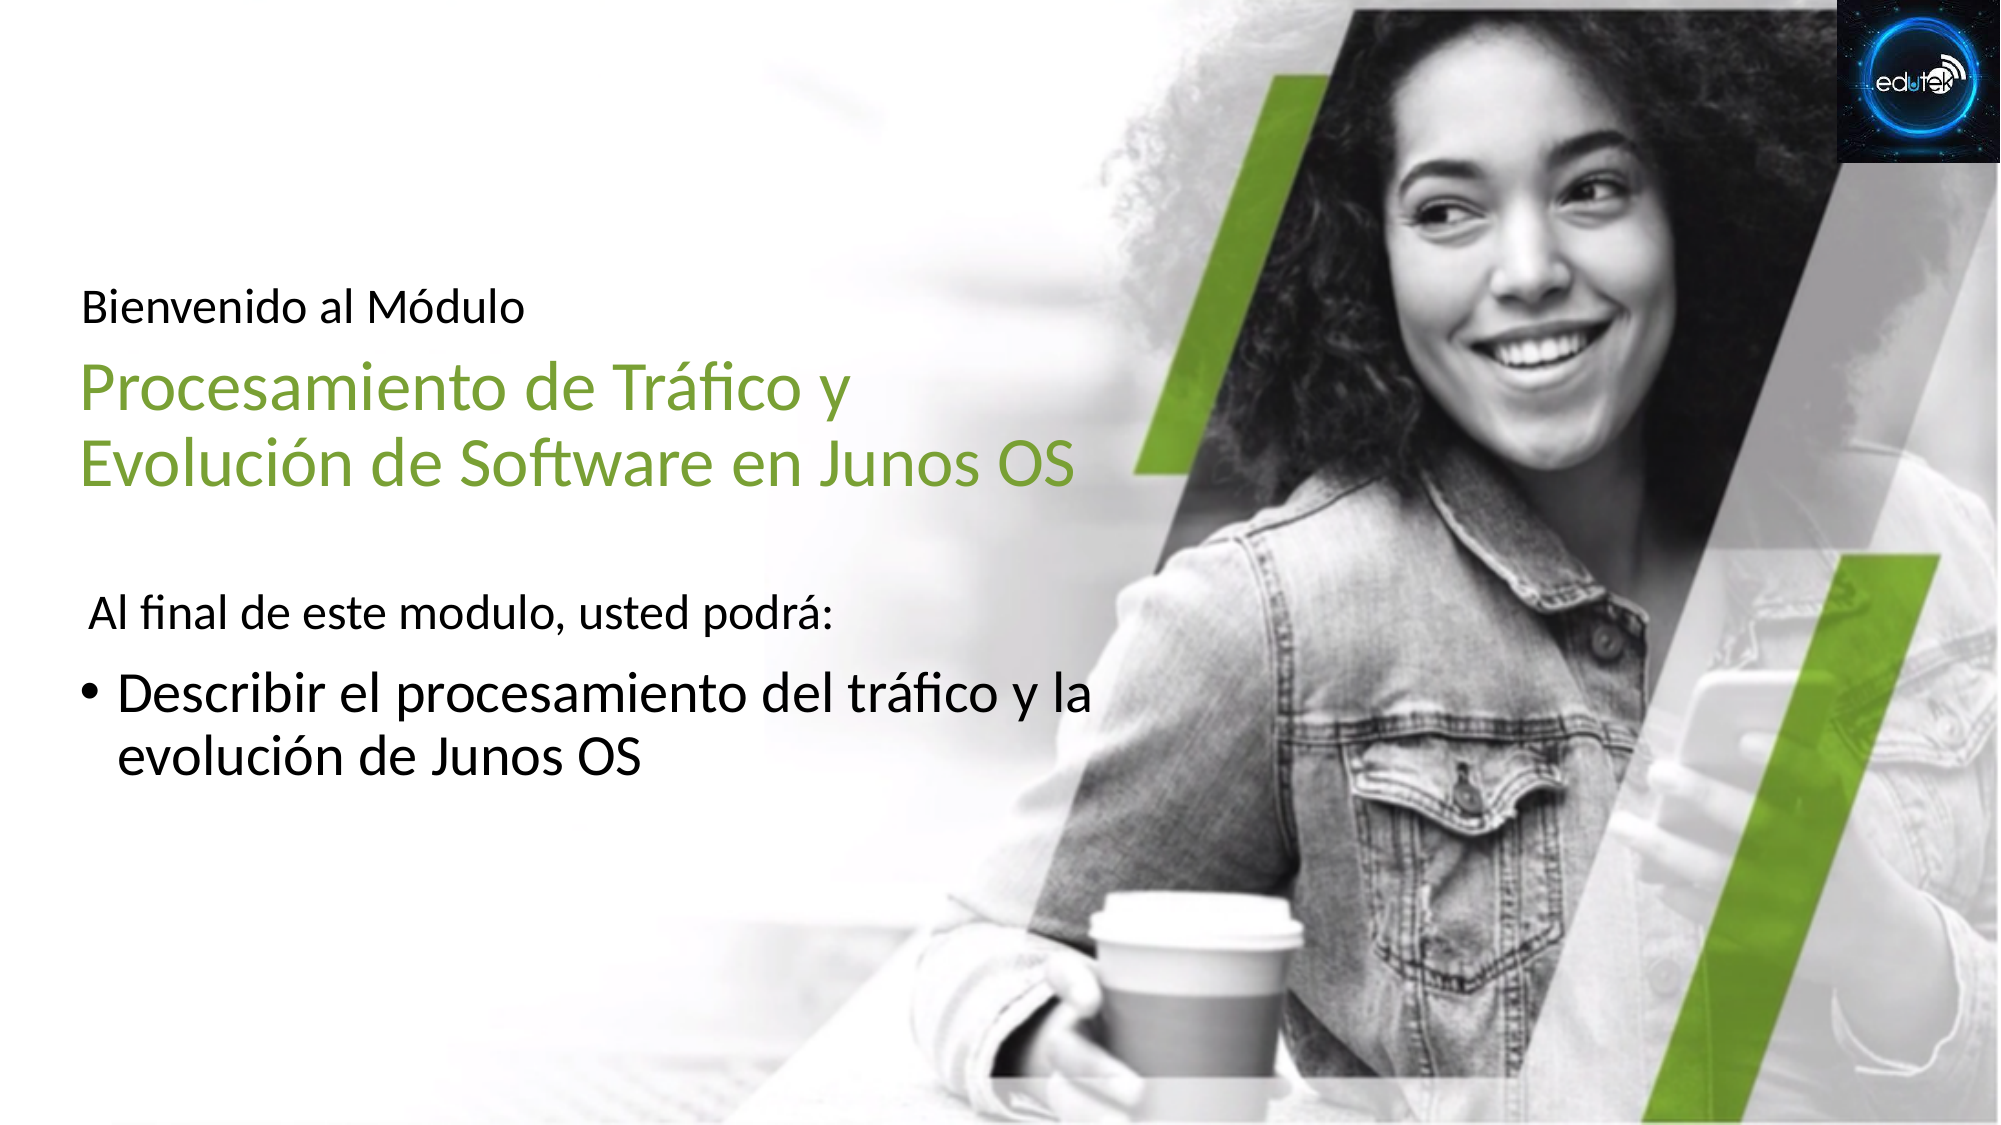

# Procesamiento de Tráfico y Evolución de Software en Junos OS
Describir el procesamiento del tráfico y la evolución de Junos OS